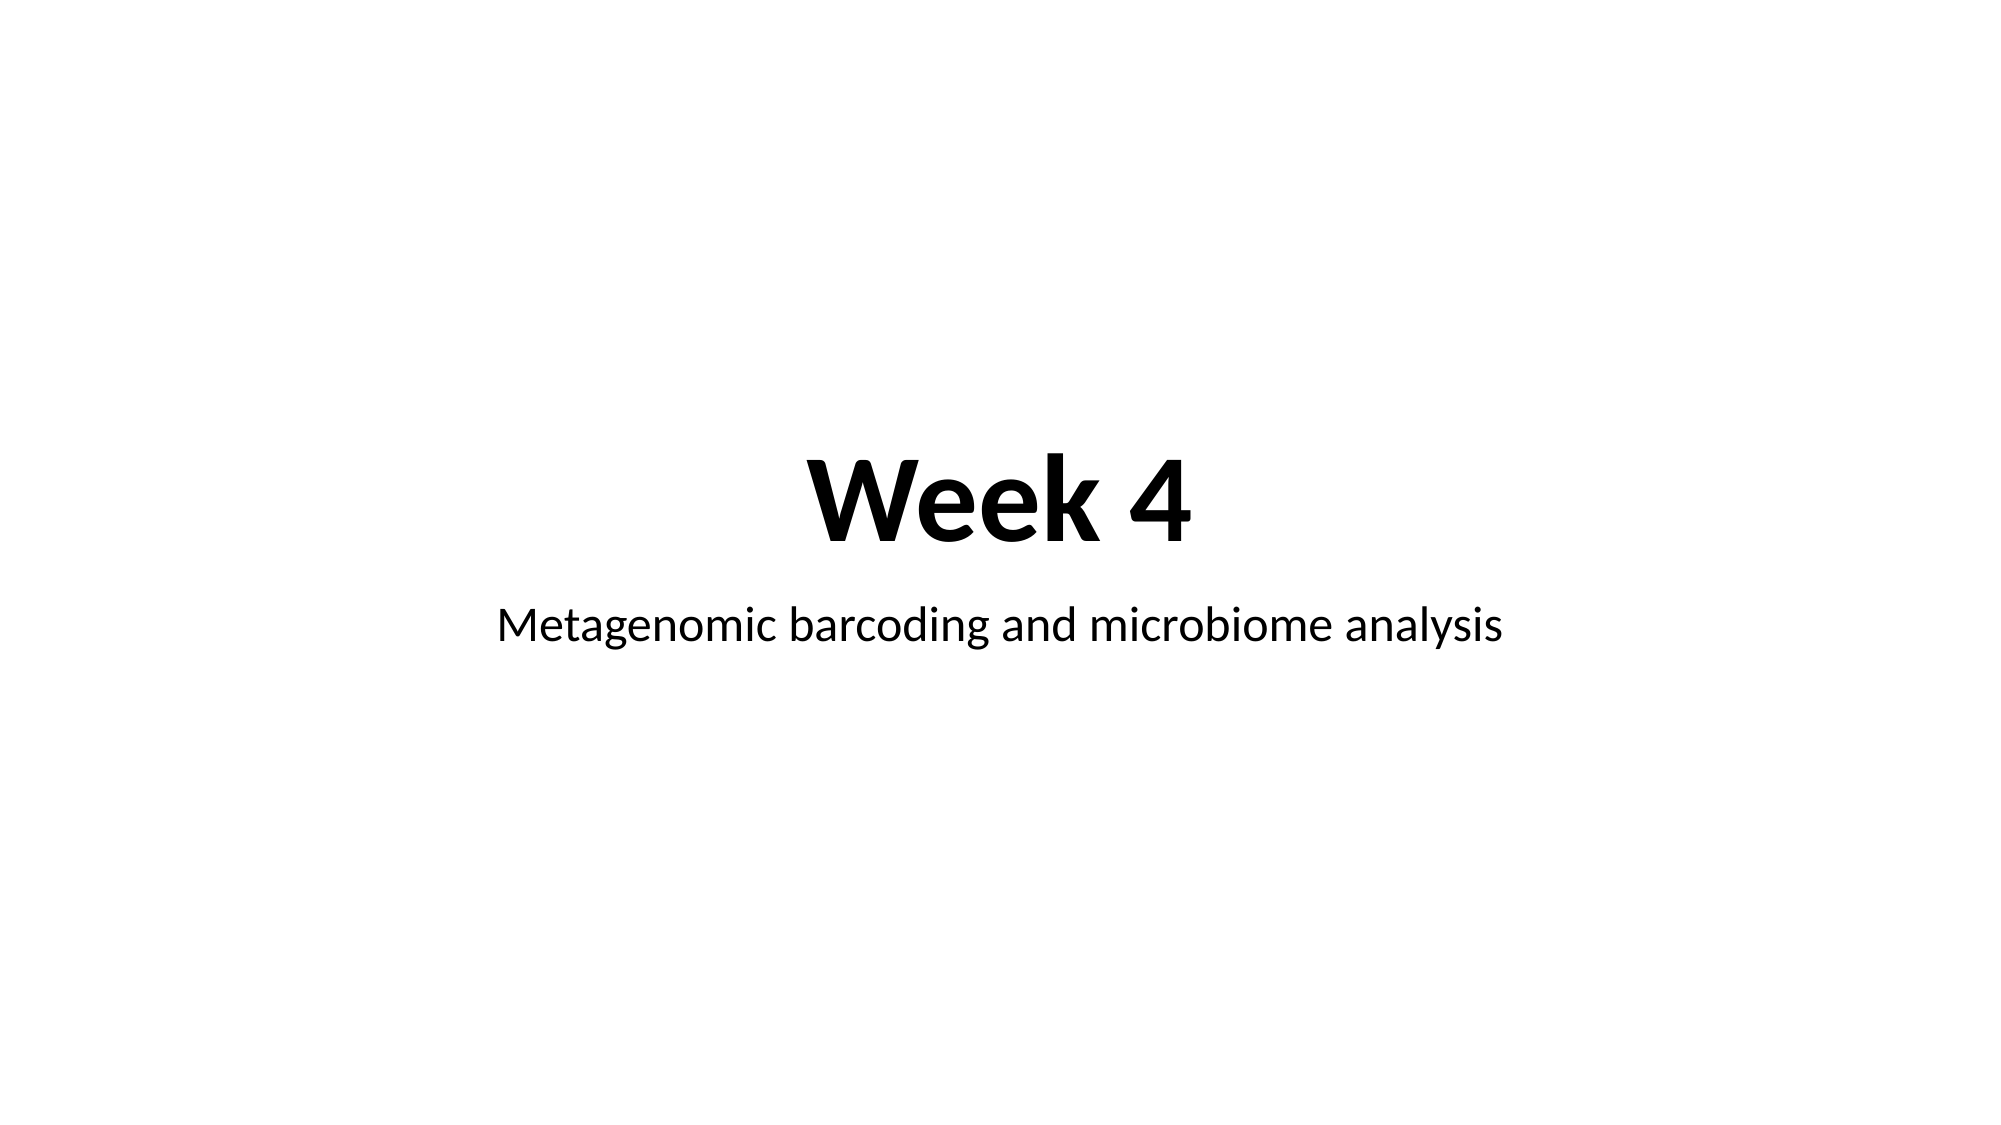

# Week 4
Metagenomic barcoding and microbiome analysis